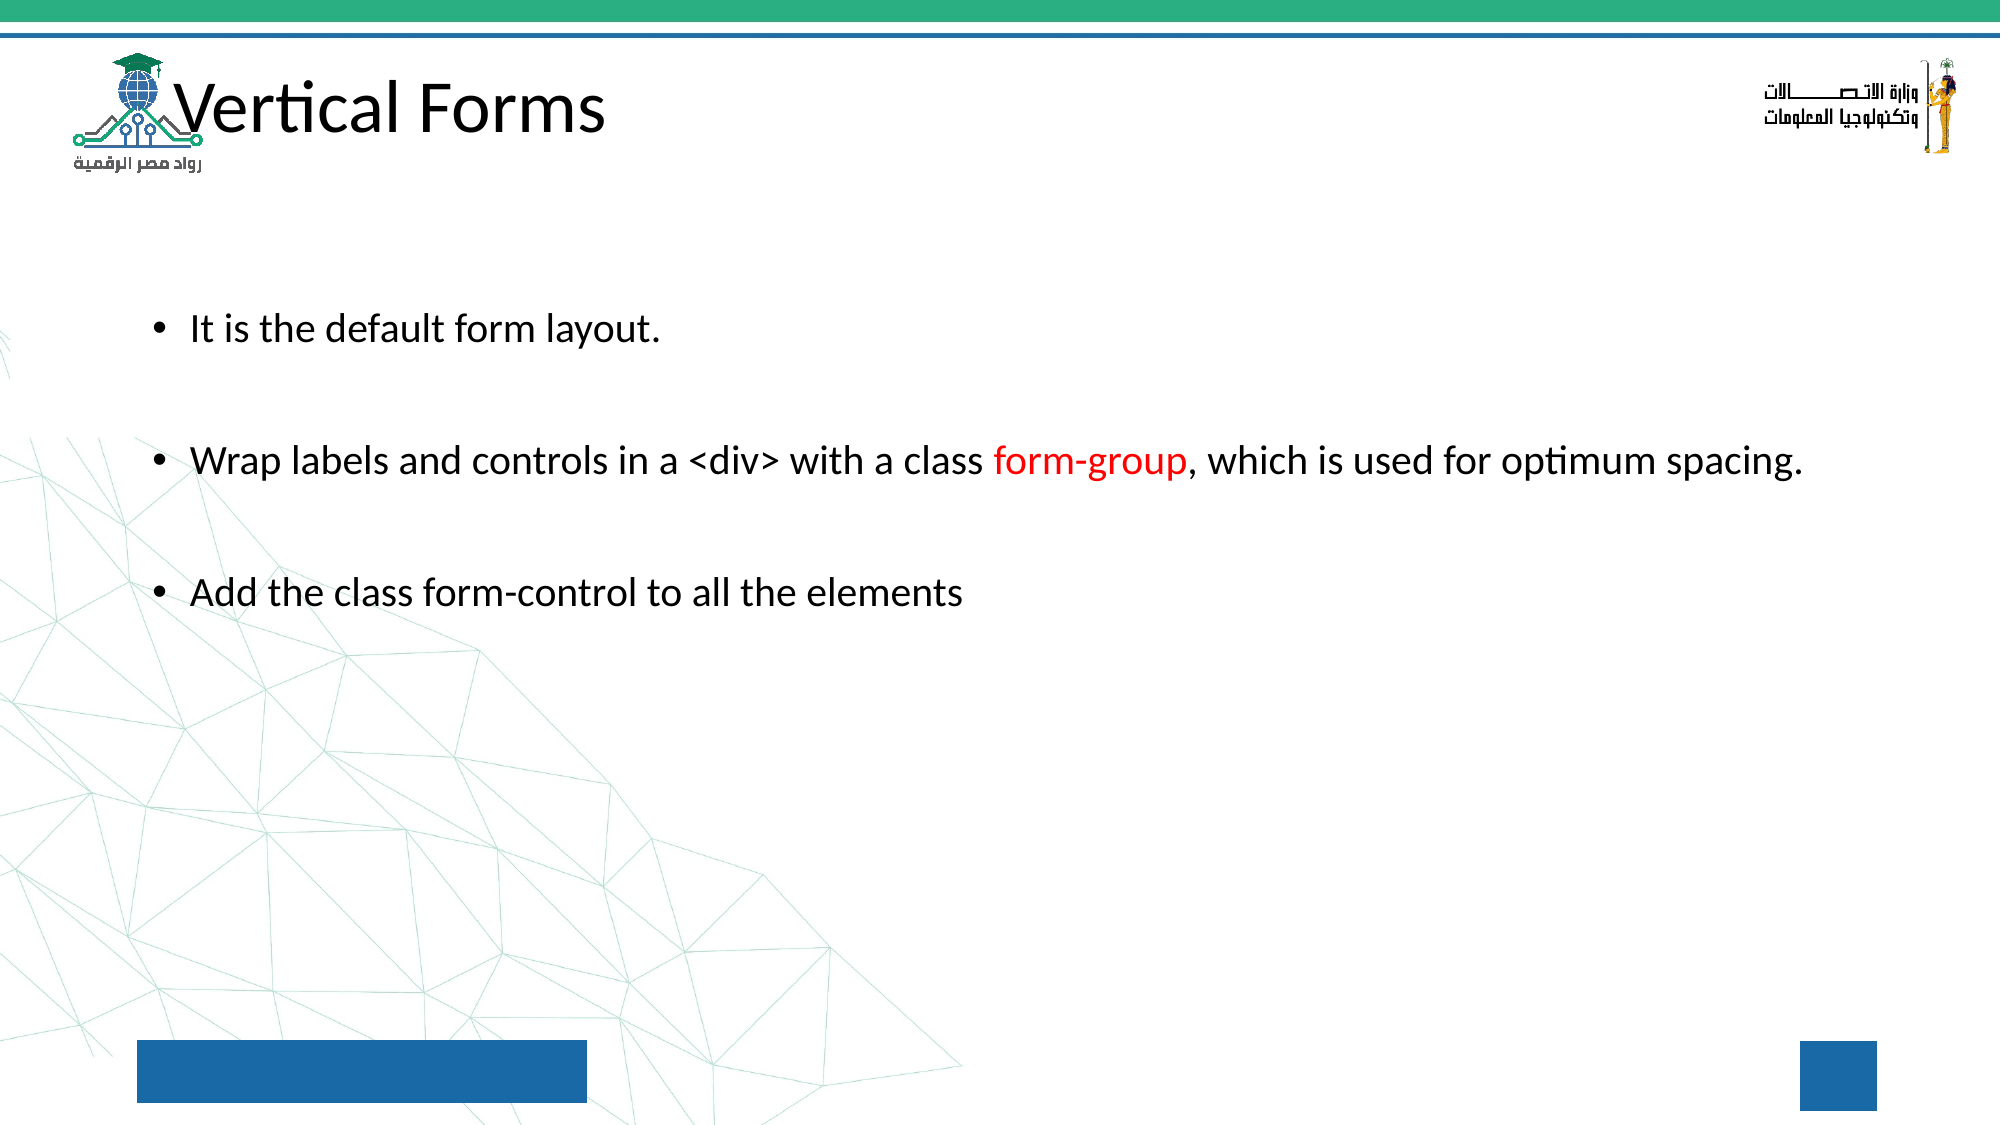

# Vertical Forms
It is the default form layout.

Wrap labels and controls in a <div> with a class form-group, which is used for optimum spacing.

Add the class form-control to all the elements